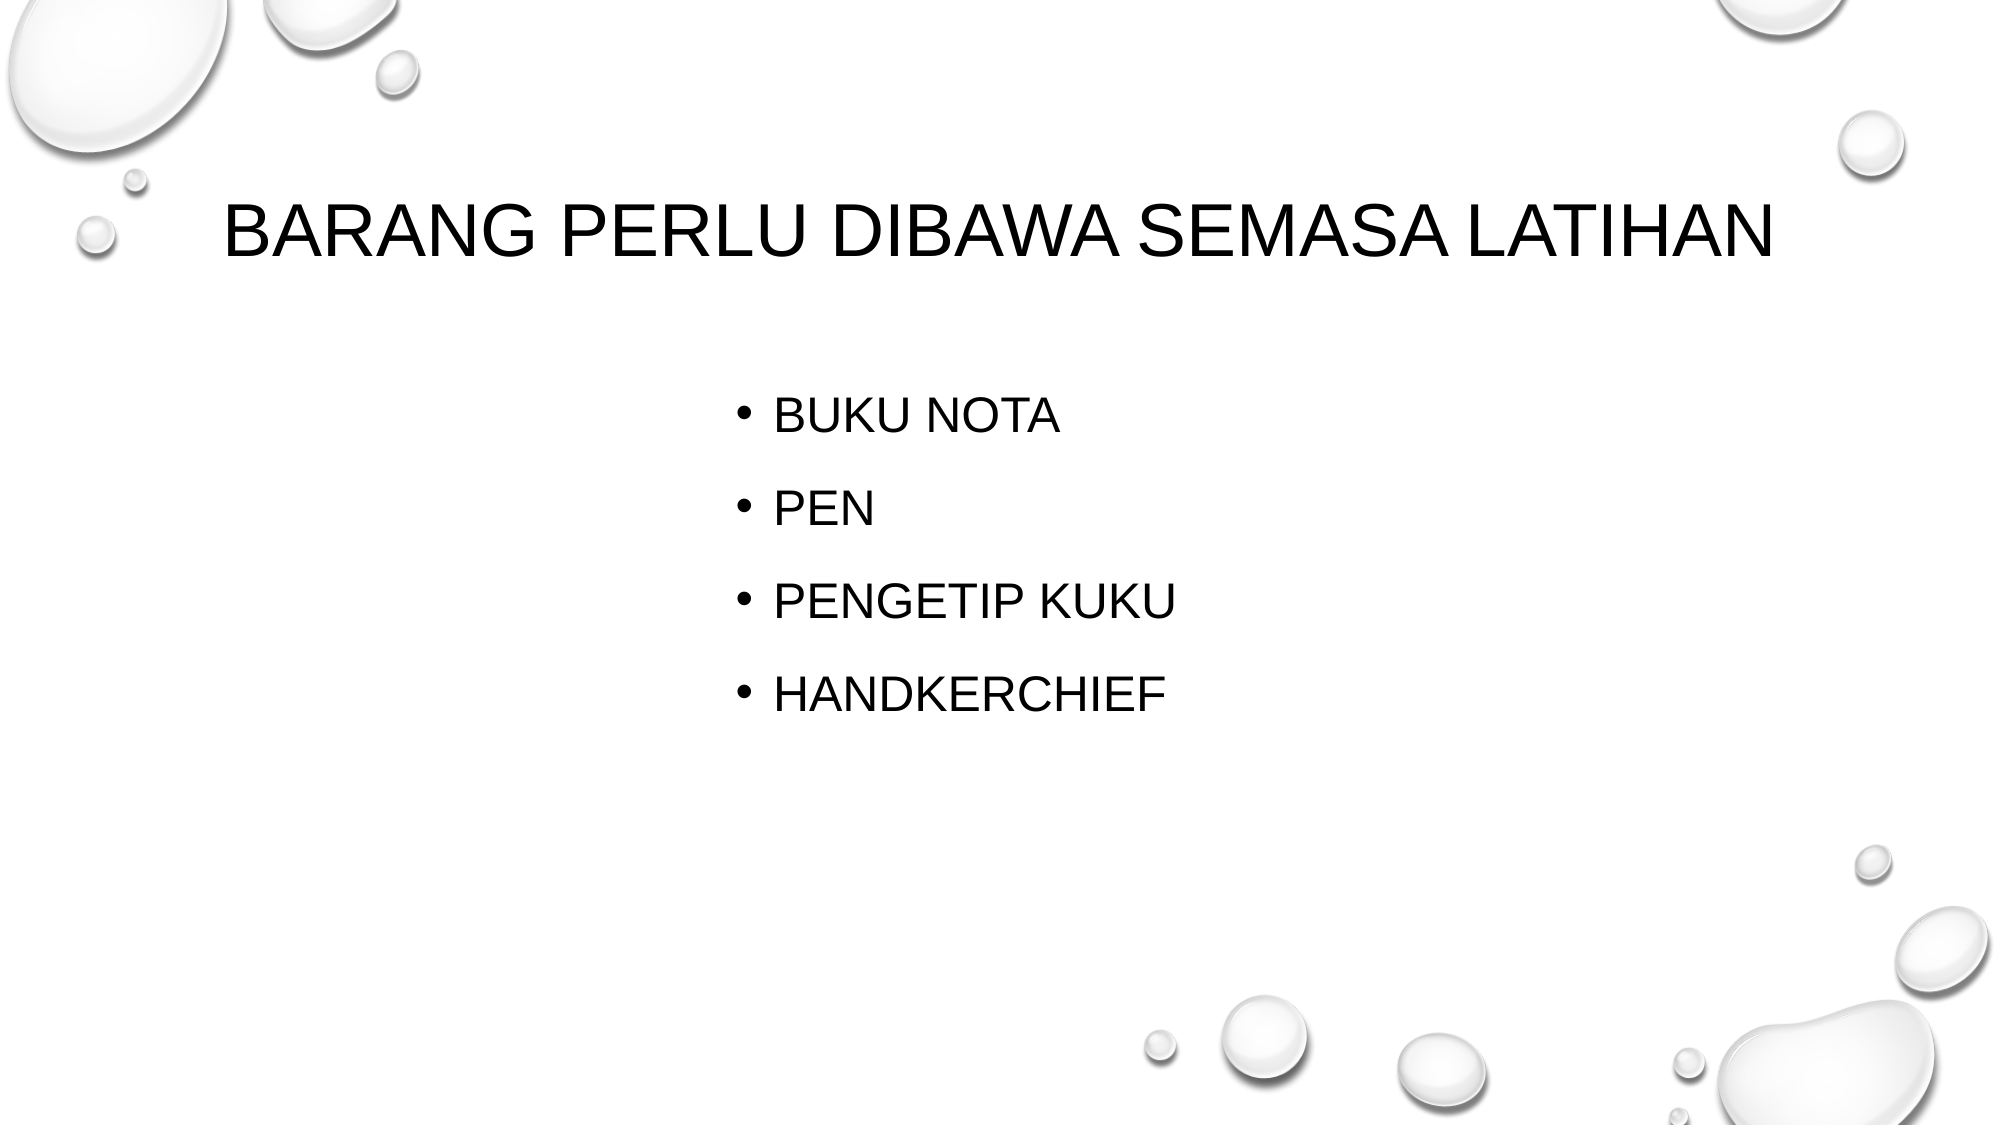

BARANG PERLU DIBAWA SEMASA LATIHAN
BUKU NOTA
PEN
PENGETIP KUKU
HANDKERCHIEF